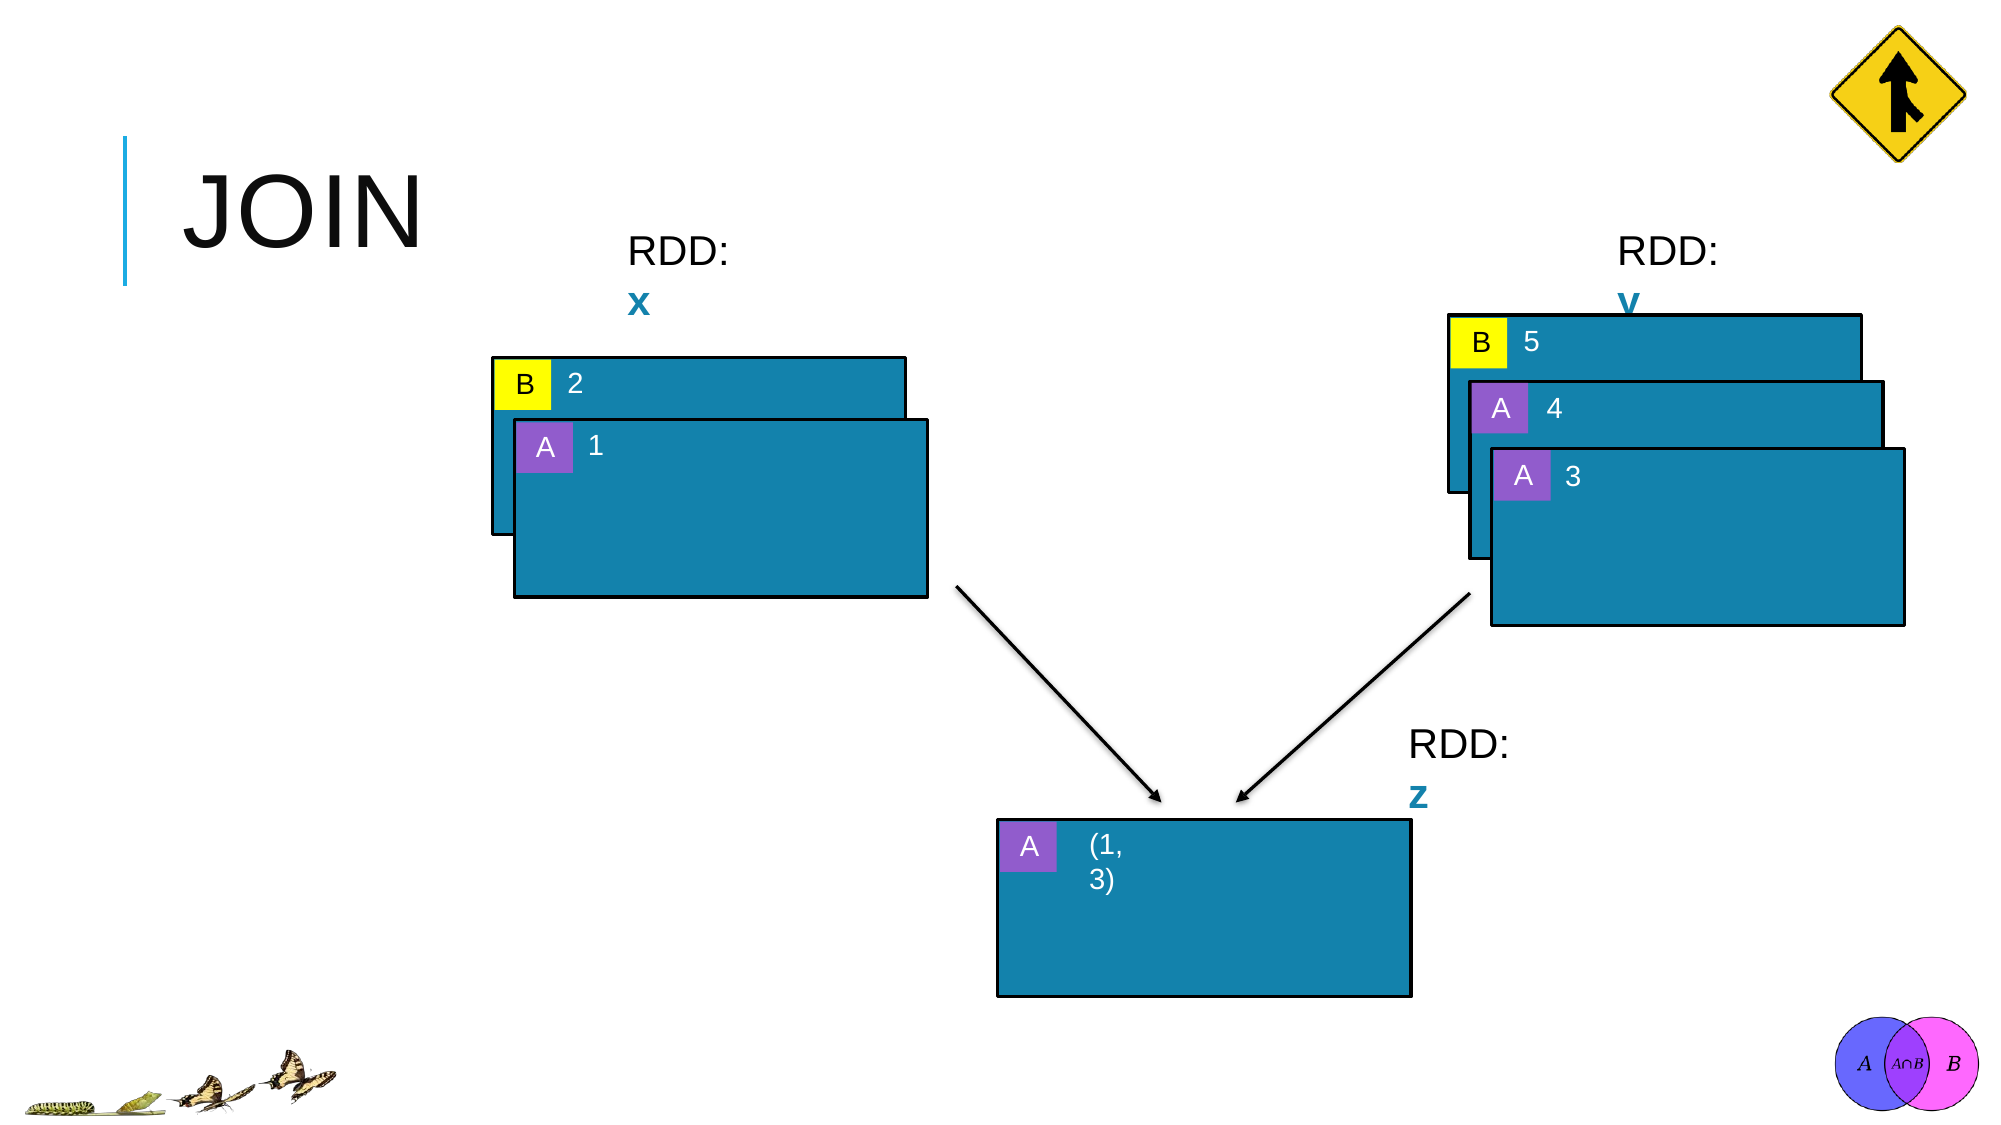

# JOIN
RDD: x
RDD: y

5
B

2
B

A	4

1
A

A
3

RDD: z

(1, 3)
A